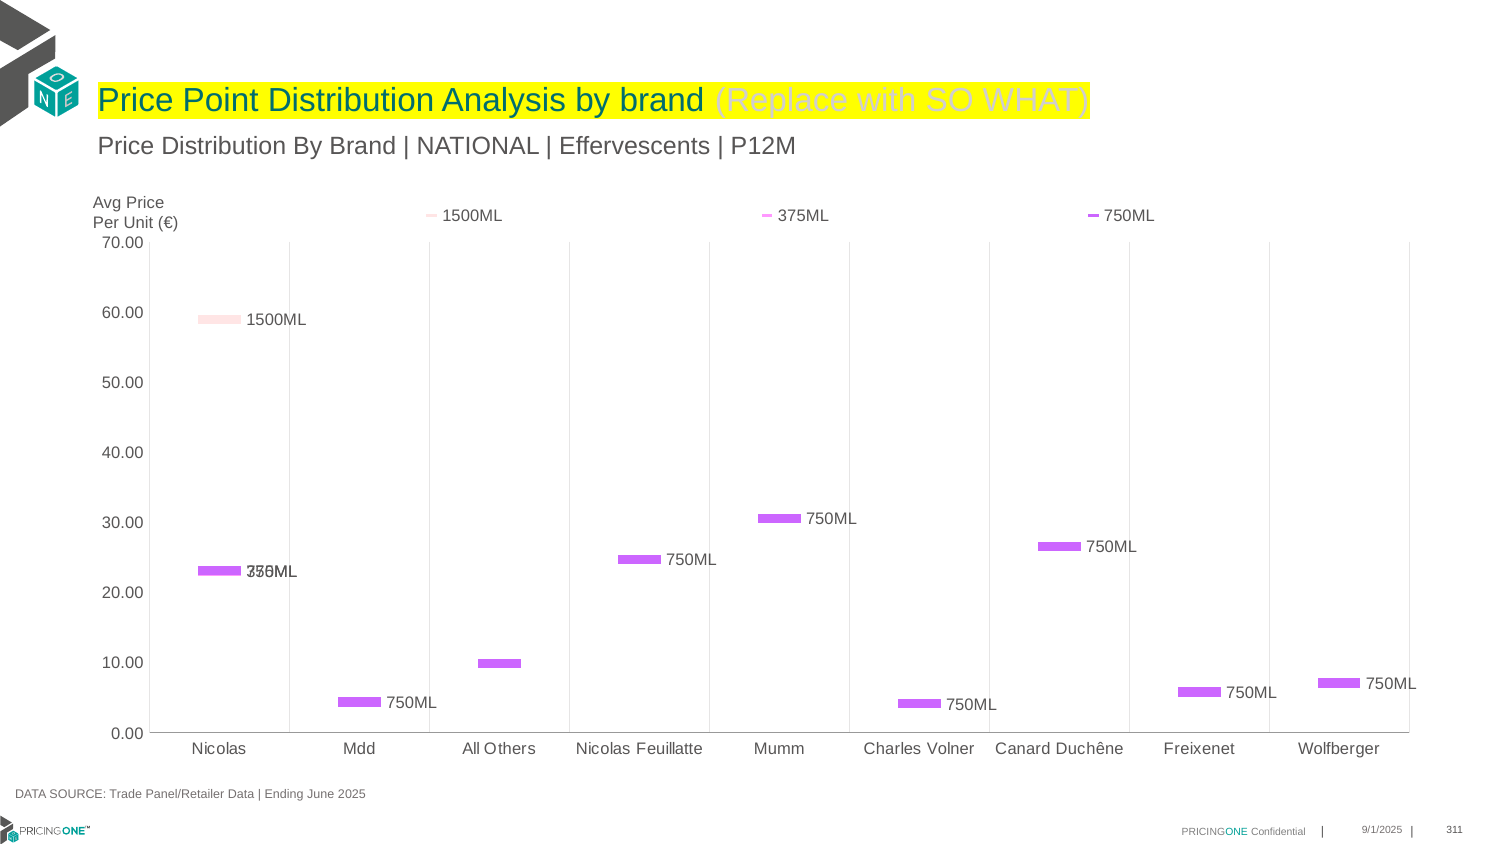

# Price Point Distribution Analysis by brand (Replace with SO WHAT)
Price Distribution By Brand | NATIONAL | Effervescents | P12M

### Chart

| Category | 1500ML | 375ML | 750ML |
|---|---|---|---|
| Nicolas | 58.9546 | 22.9845 | 23.0986 |
| Mdd | None | None | 4.3935 |
| All Others | None | None | 9.8603 |
| Nicolas Feuillatte | None | None | 24.7353 |
| Mumm | None | None | 30.5504 |
| Charles Volner | None | None | 4.124 |
| Canard Duchêne | None | None | 26.584 |
| Freixenet | None | None | 5.8185 |
| Wolfberger | None | None | 7.0829 |
Avg Price
Per Unit (€)
DATA SOURCE: Trade Panel/Retailer Data | Ending June 2025
9/1/2025
311